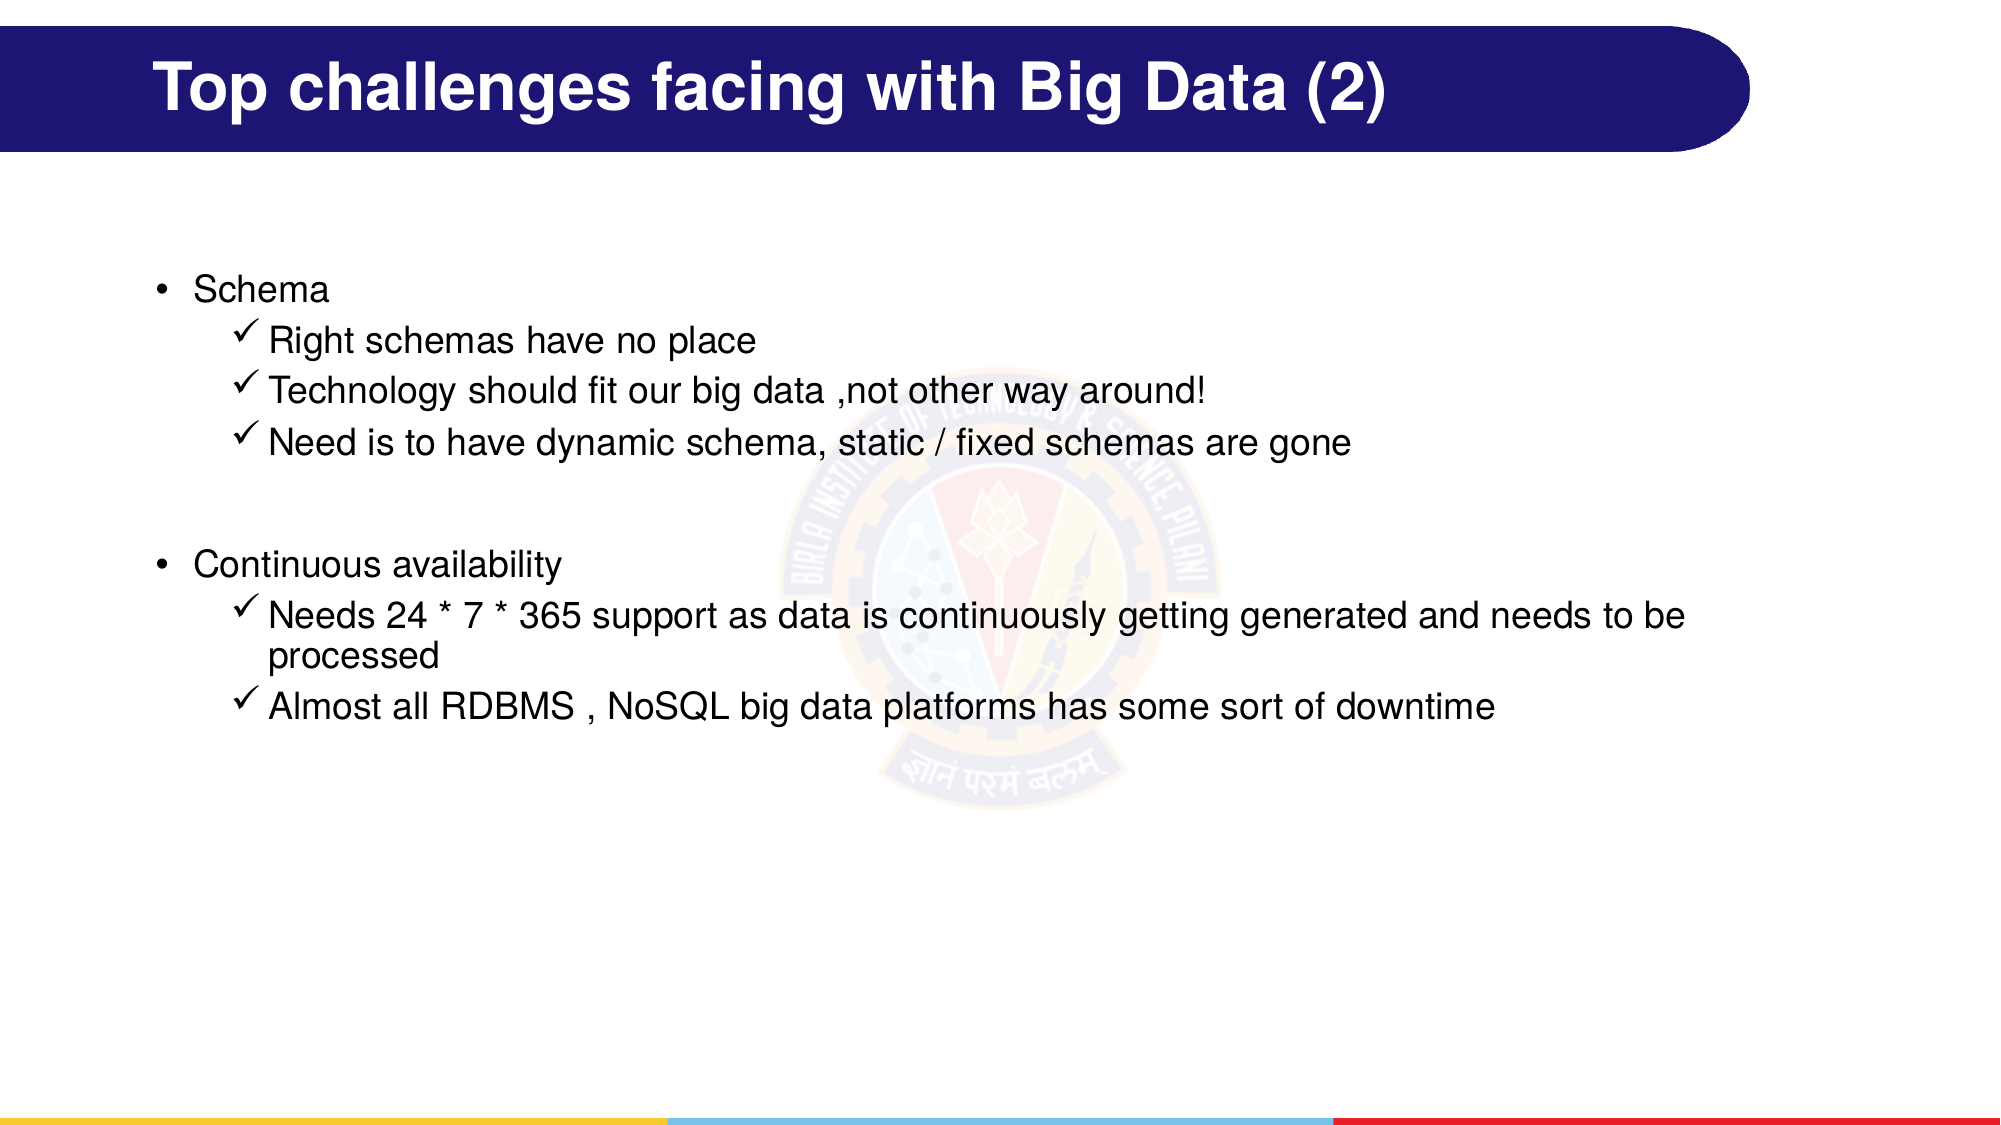

# Top challenges facing with Big Data (2)

Schema
Right schemas have no place
Technology should fit our big data ,not other way around!
Need is to have dynamic schema, static / fixed schemas are gone

Continuous availability
Needs 24 * 7 * 365 support as data is continuously getting generated and needs to be processed
Almost all RDBMS , NoSQL big data platforms has some sort of downtime